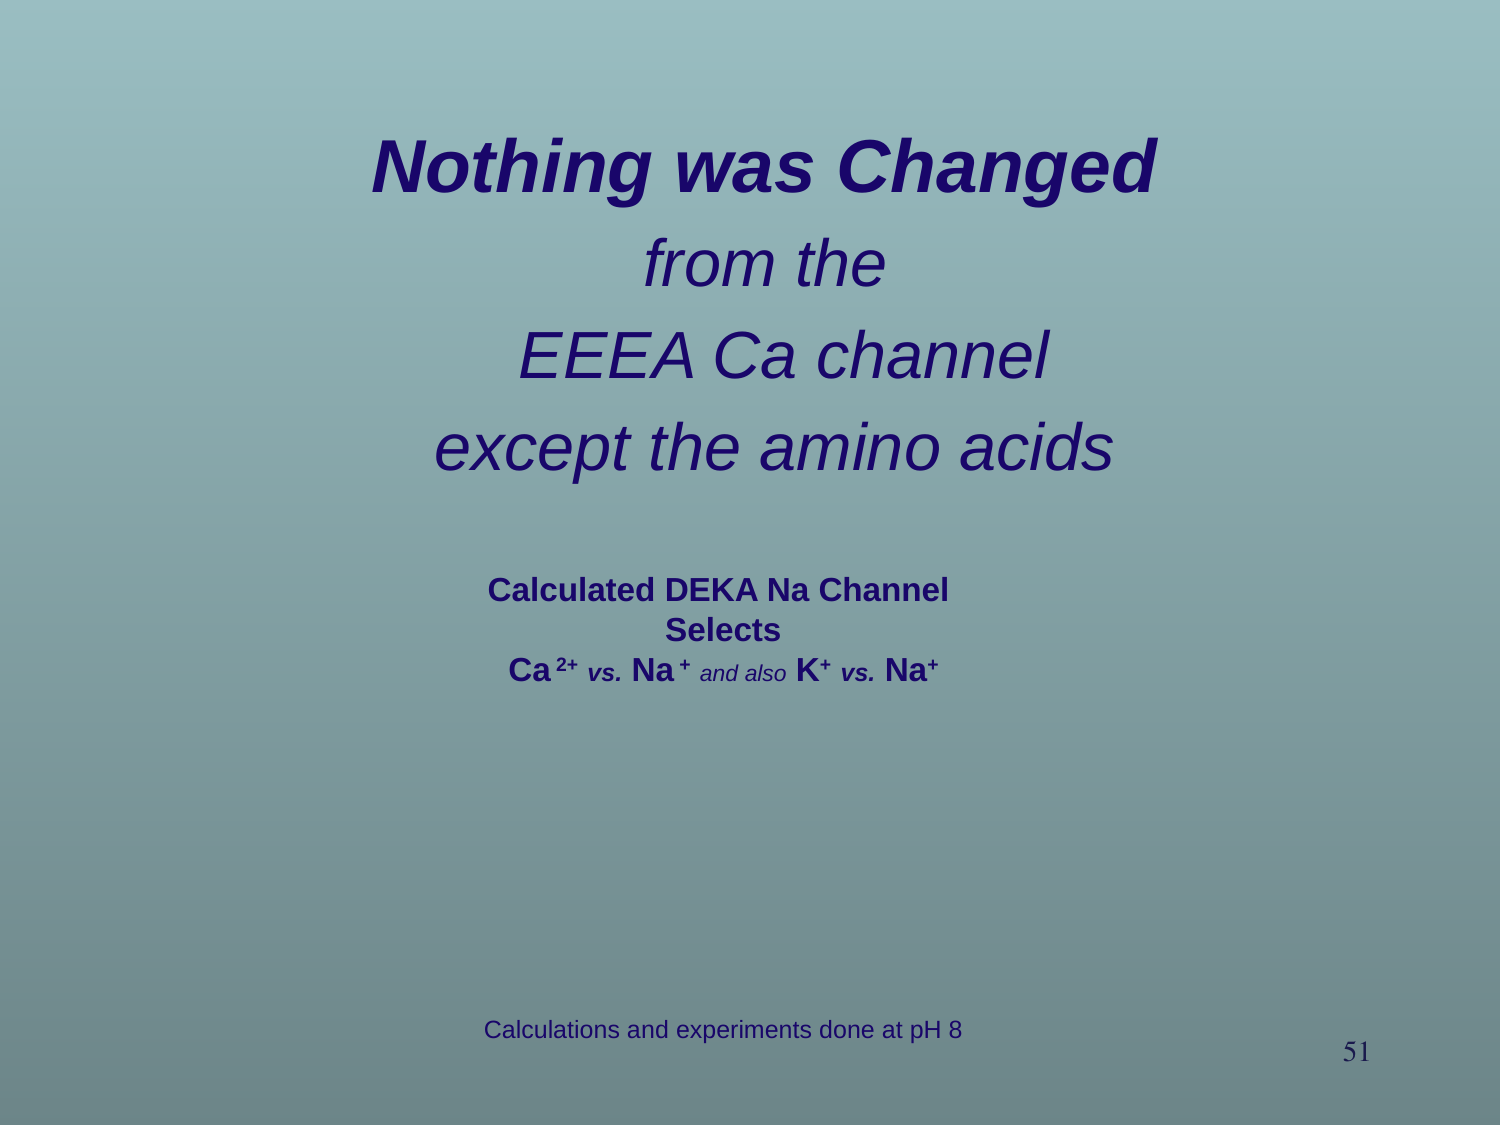

Nothing was Changed
from the
 EEEA Ca channel
except the amino acids
Calculated DEKA Na Channel
Selects
Ca 2+ vs. Na + and also K+ vs. Na+
Calculations and experiments done at pH 8
51